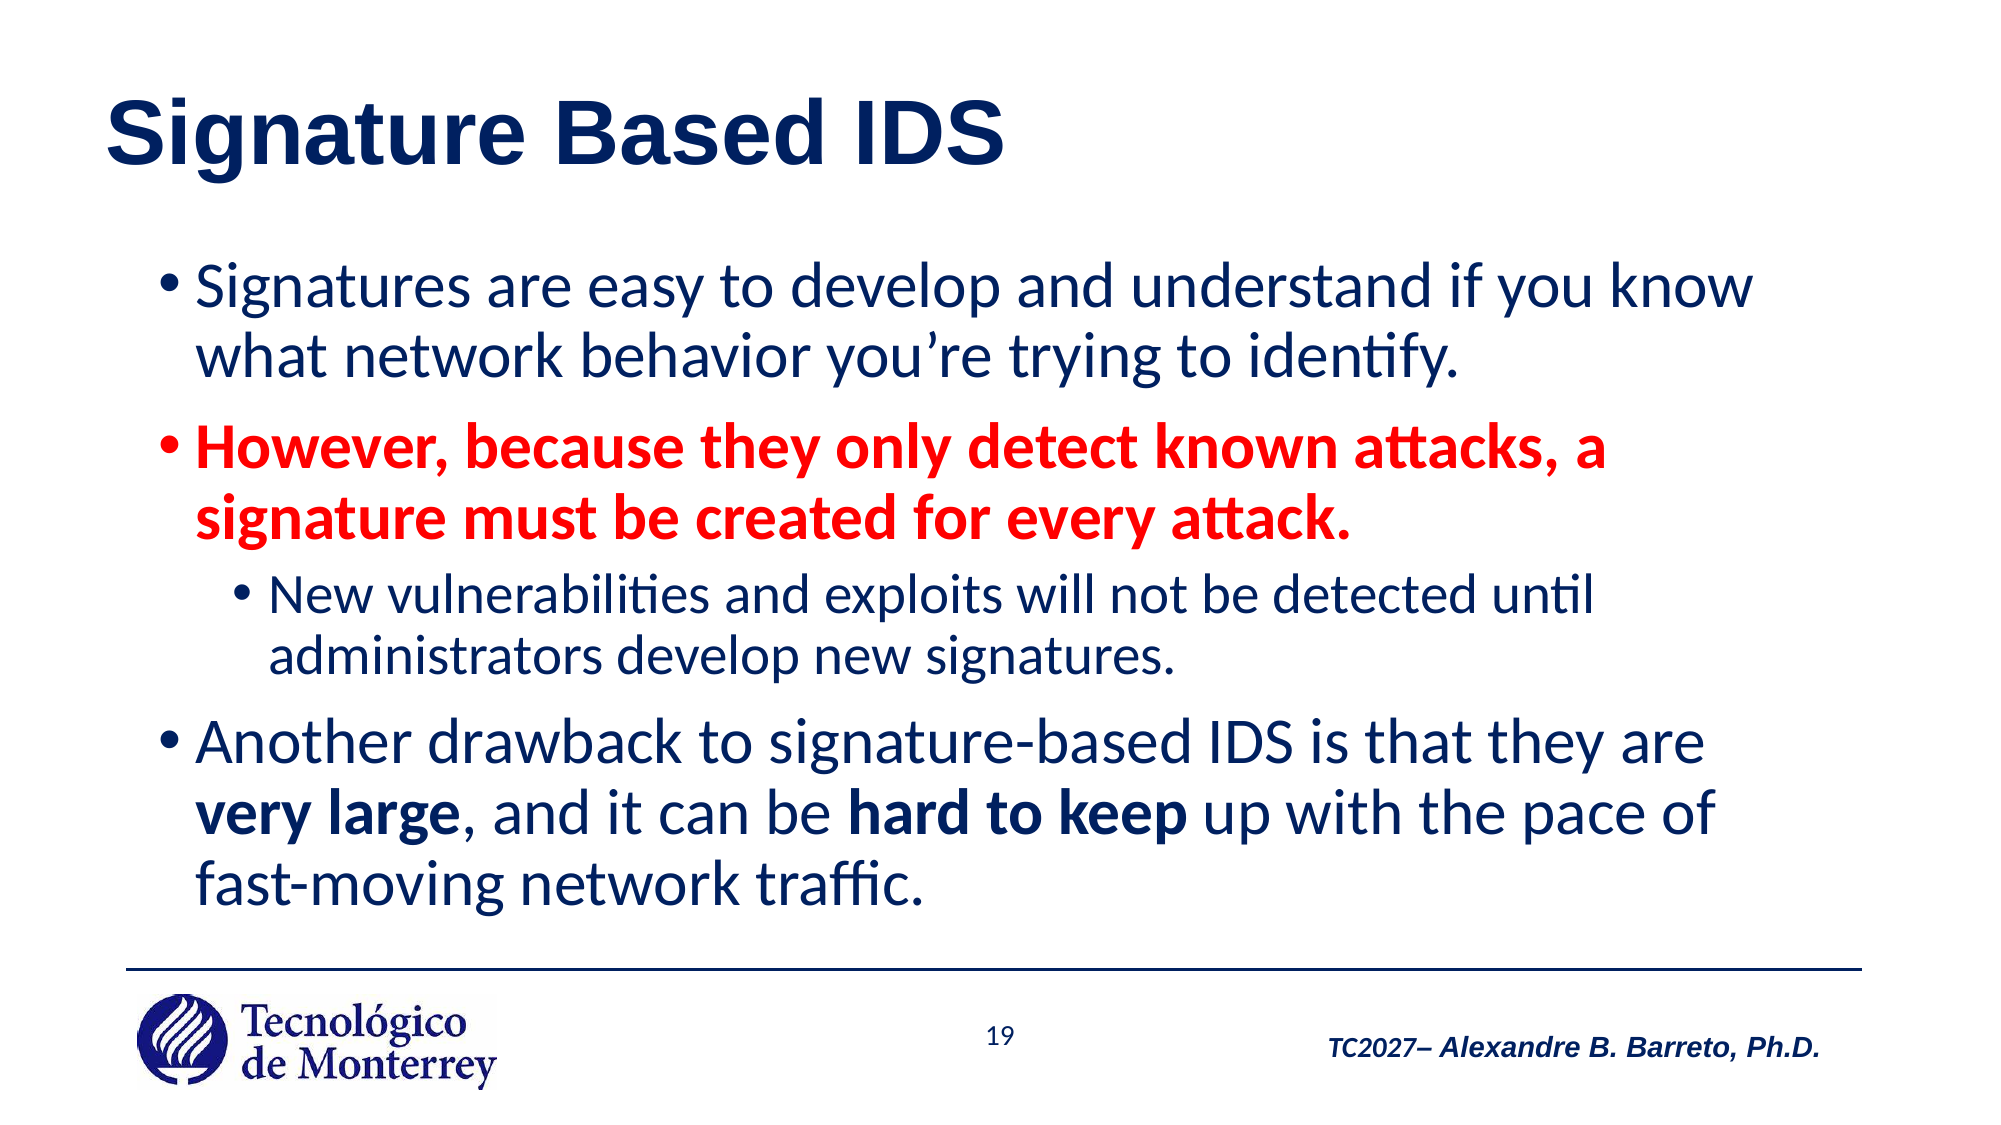

# Signature Based IDS
Signatures are easy to develop and understand if you know what network behavior you’re trying to identify.
However, because they only detect known attacks, a signature must be created for every attack.
New vulnerabilities and exploits will not be detected until administrators develop new signatures.
Another drawback to signature-based IDS is that they are very large, and it can be hard to keep up with the pace of fast-moving network traffic.